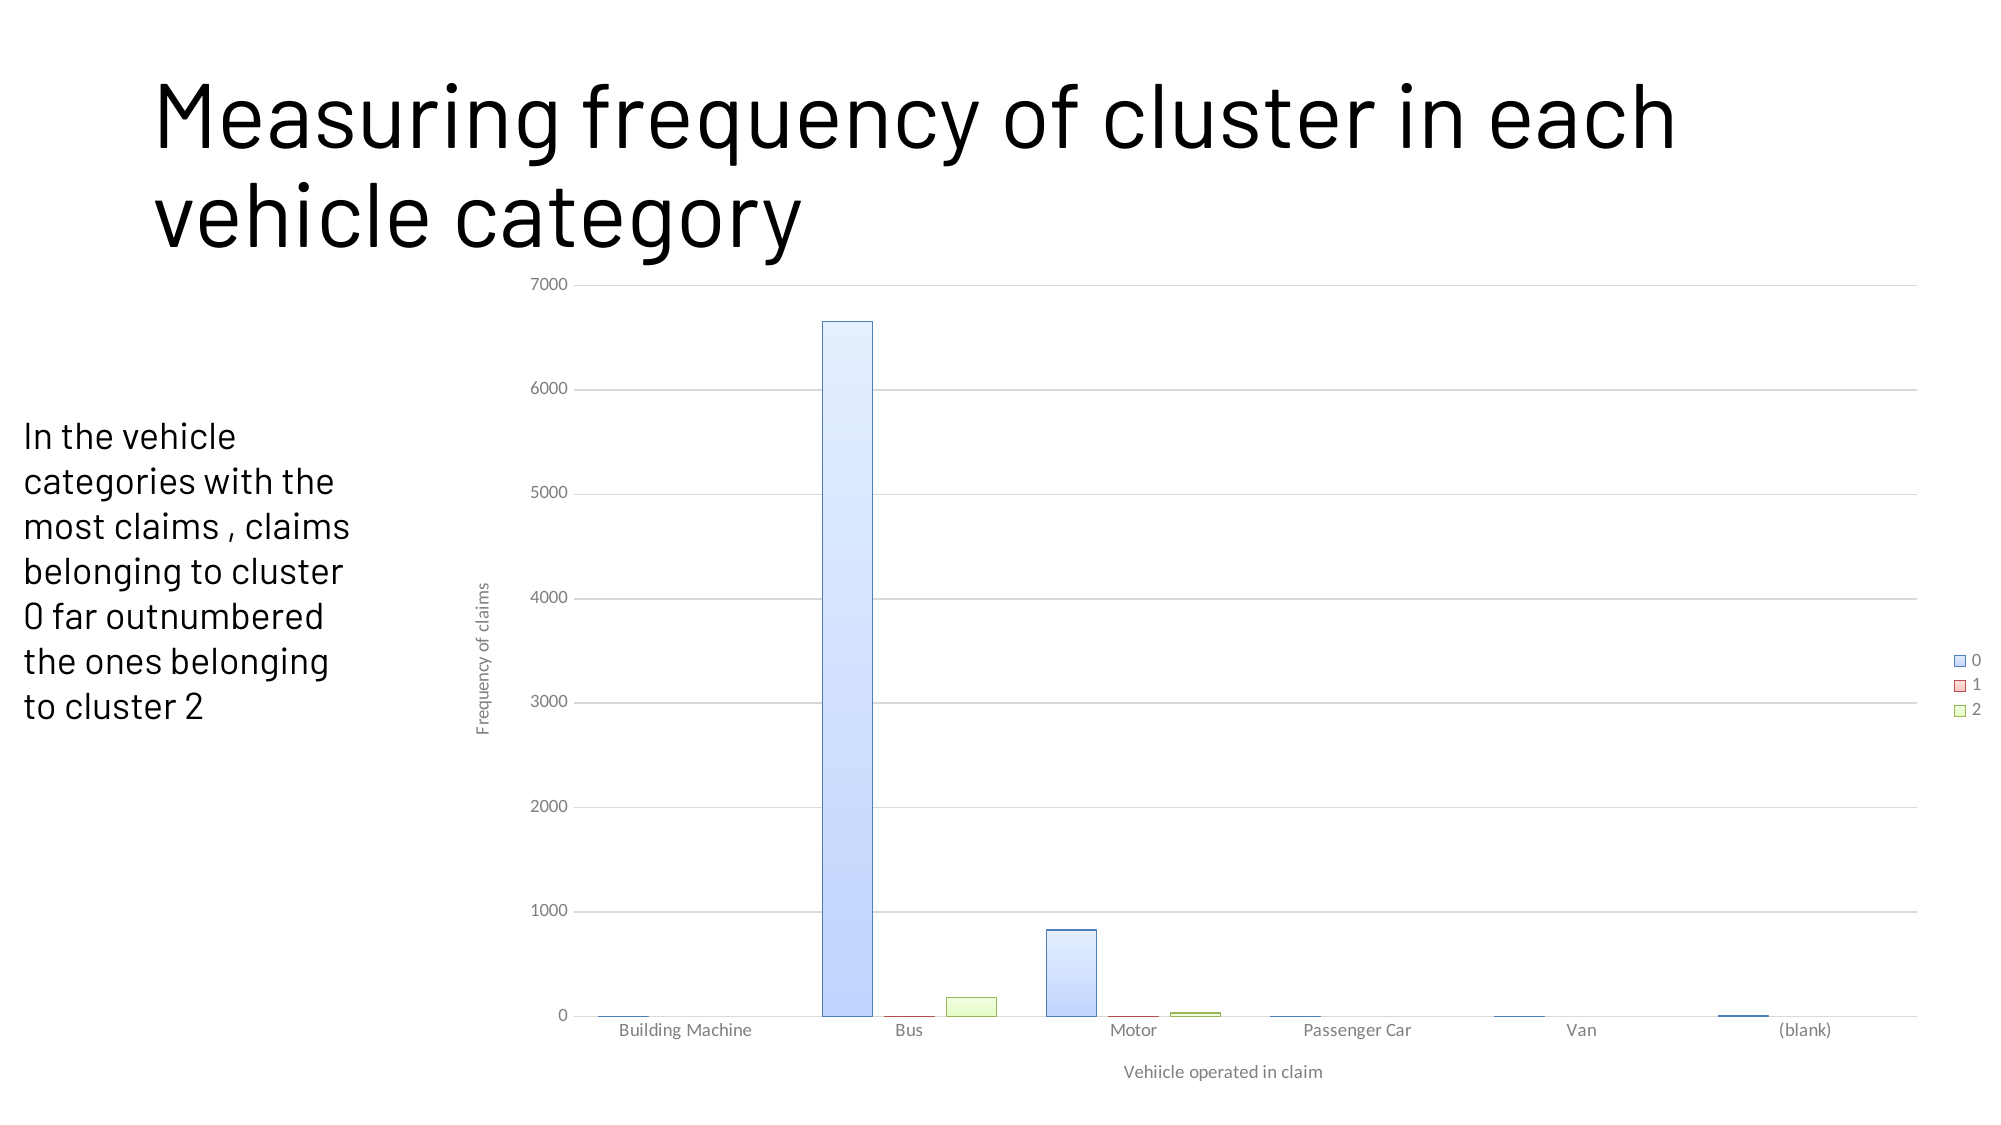

# Measuring frequency of cluster in each vehicle category

### Chart

| Category | 0 | 1 | 2 |
|---|---|---|---|
| Building Machine | 1.0 | None | None |
| Bus | 6655.0 | 2.0 | 182.0 |
| Motor | 828.0 | 1.0 | 36.0 |
| Passenger Car | 1.0 | None | None |
| Van | 1.0 | None | None |
| (blank) | 6.0 | None | None |
In the vehicle categories with the most claims , claims belonging to cluster 0 far outnumbered the ones belonging to cluster 2